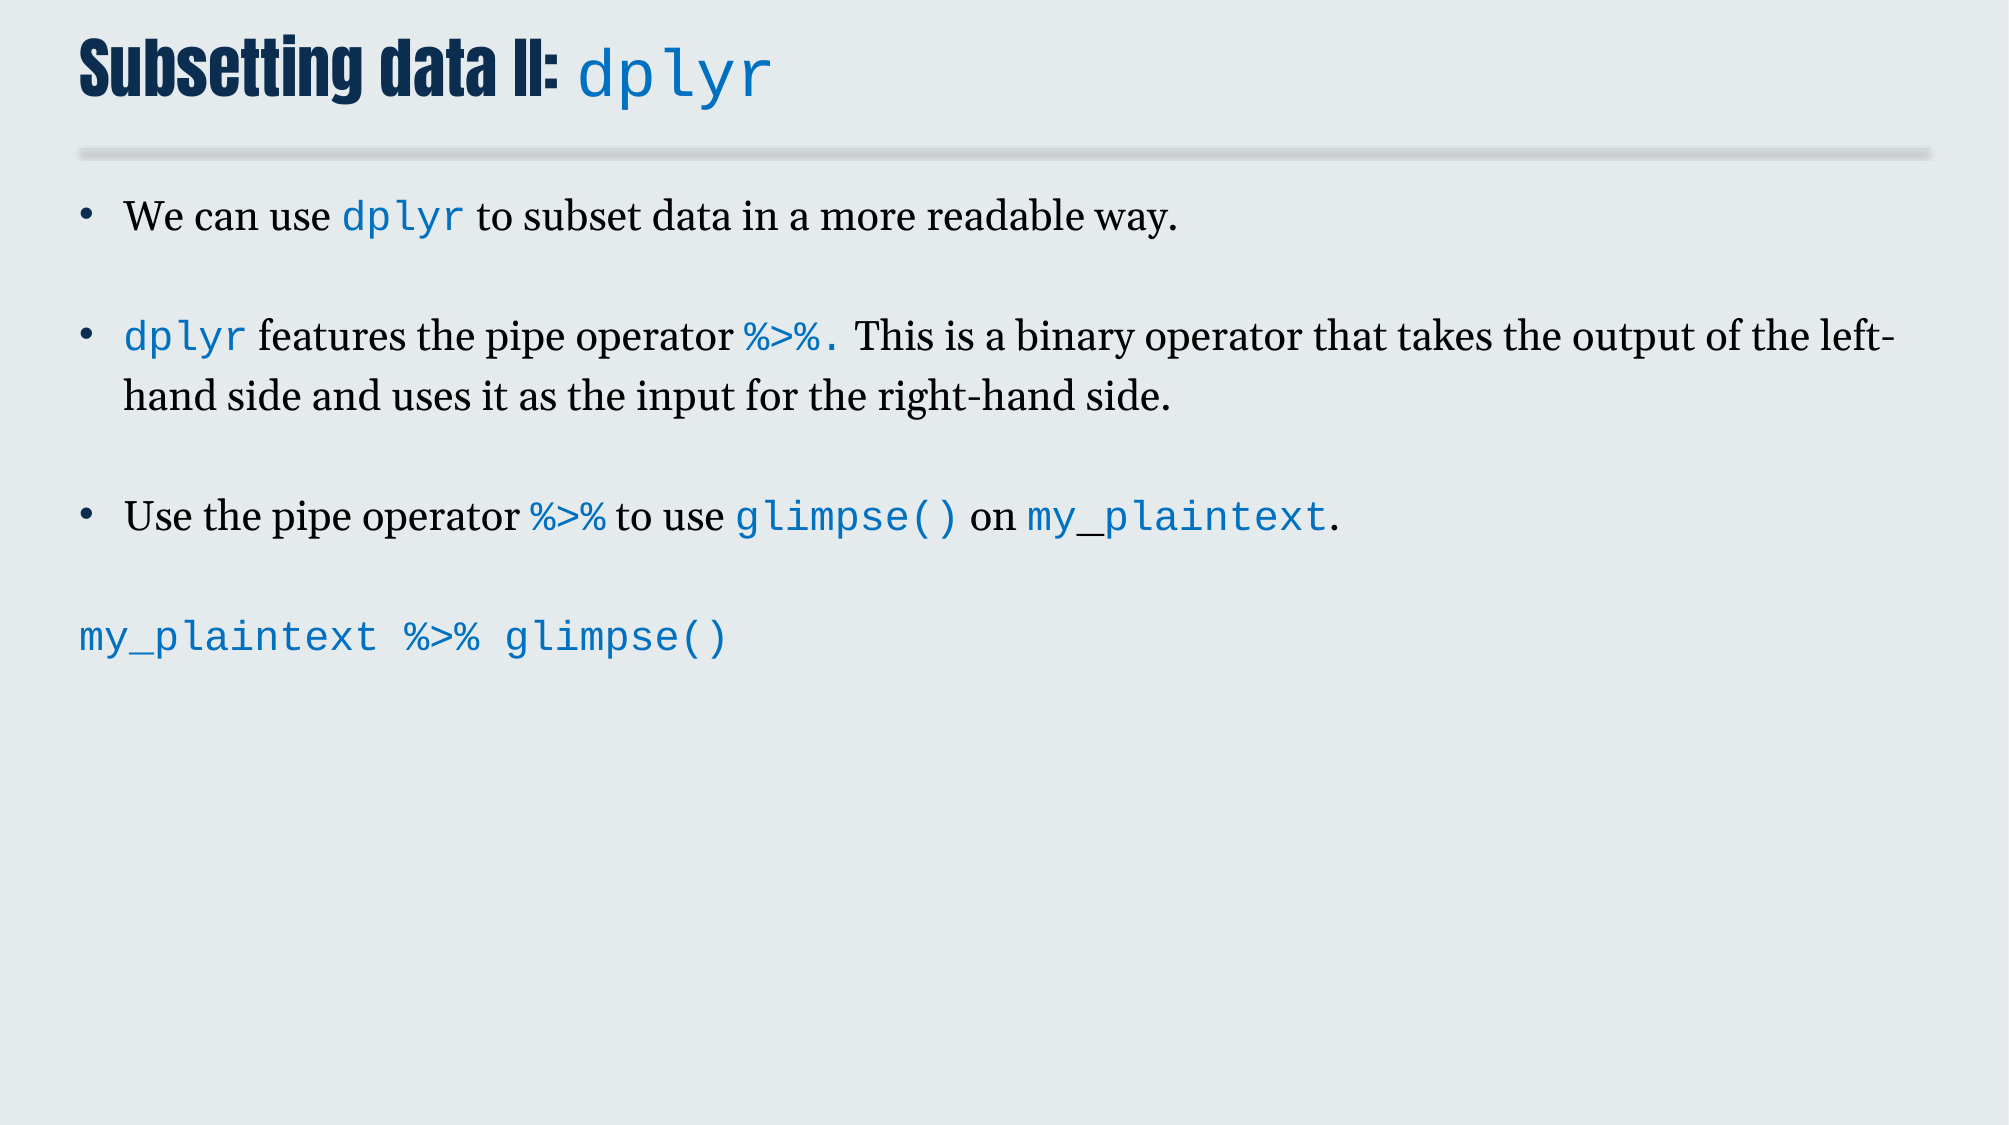

# Subsetting data II: dplyr
We can use dplyr to subset data in a more readable way.

dplyr features the pipe operator %>%. This is a binary operator that takes the output of the left-hand side and uses it as the input for the right-hand side.

Use the pipe operator %>% to use glimpse() on my_plaintext.

my_plaintext %>% glimpse()